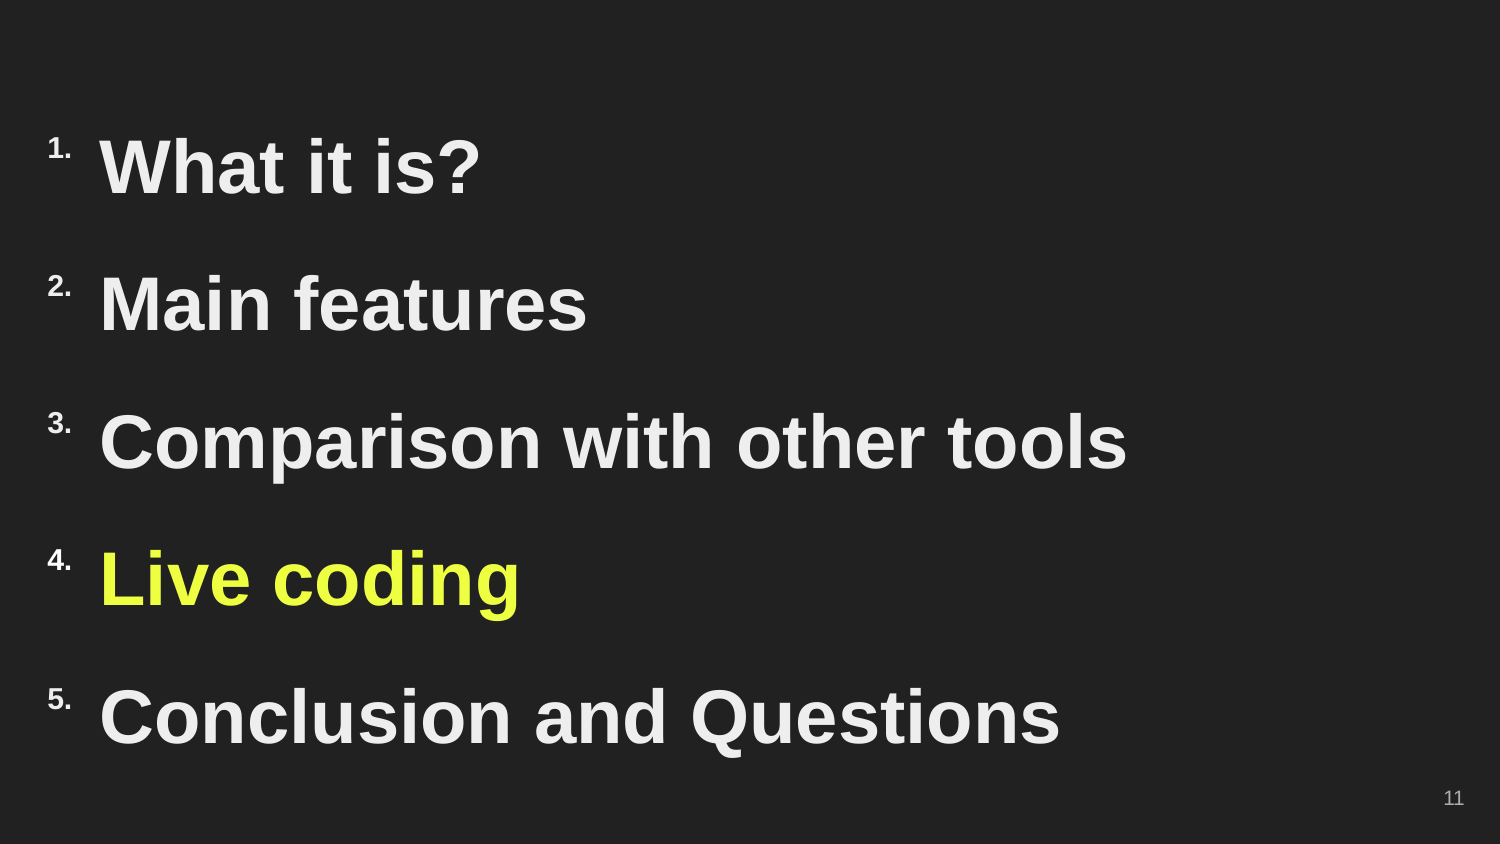

1.
What it is?
2.
Main features
3.
Comparison with other tools
4.
Live coding
5.
Conclusion and Questions
11